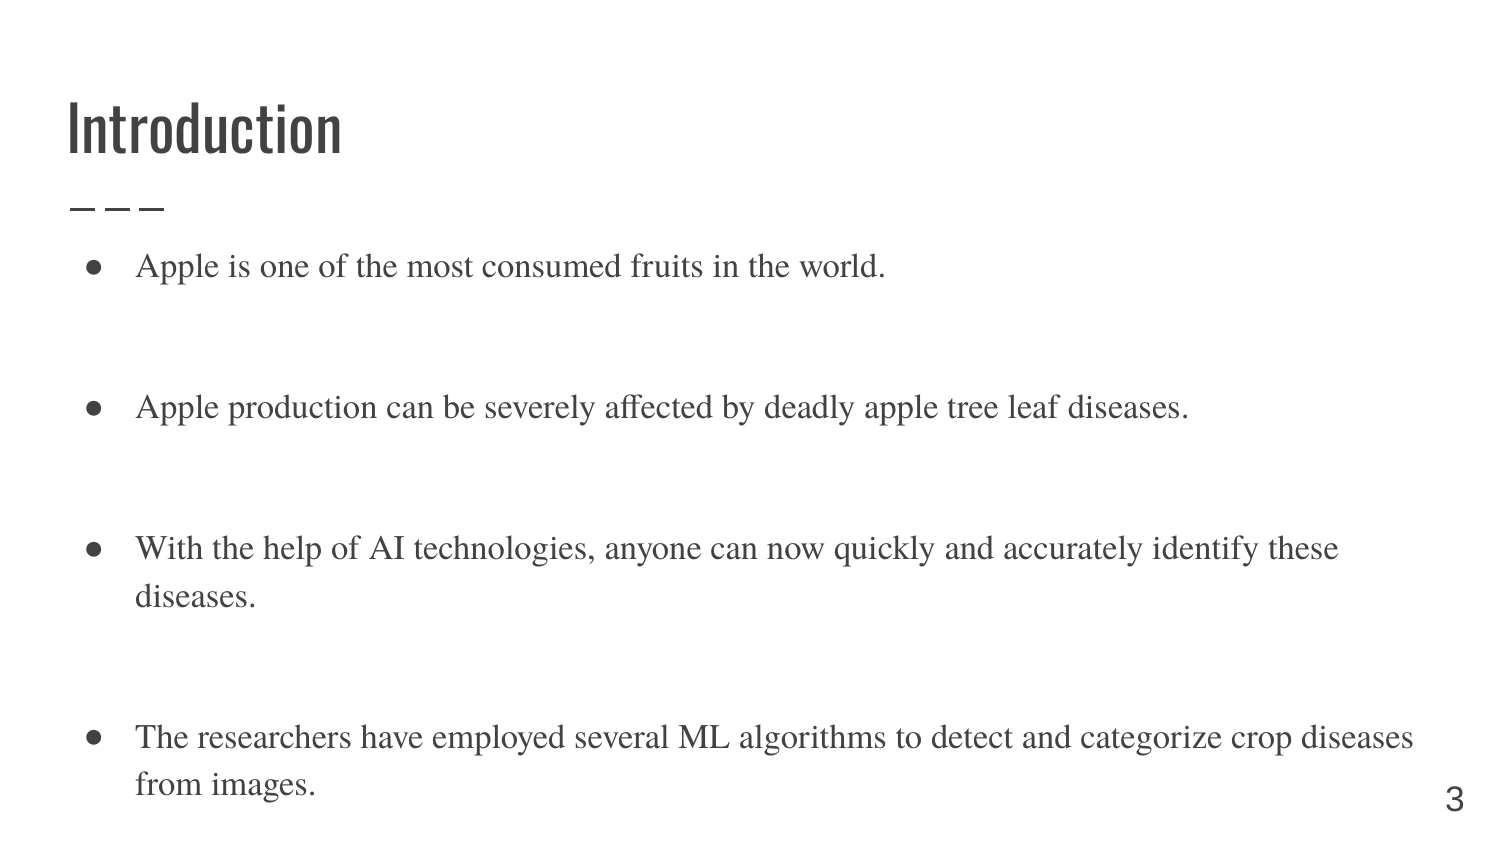

# Introduction
Apple is one of the most consumed fruits in the world.

Apple production can be severely affected by deadly apple tree leaf diseases.

With the help of AI technologies, anyone can now quickly and accurately identify these diseases.

The researchers have employed several ML algorithms to detect and categorize crop diseases from images.
3